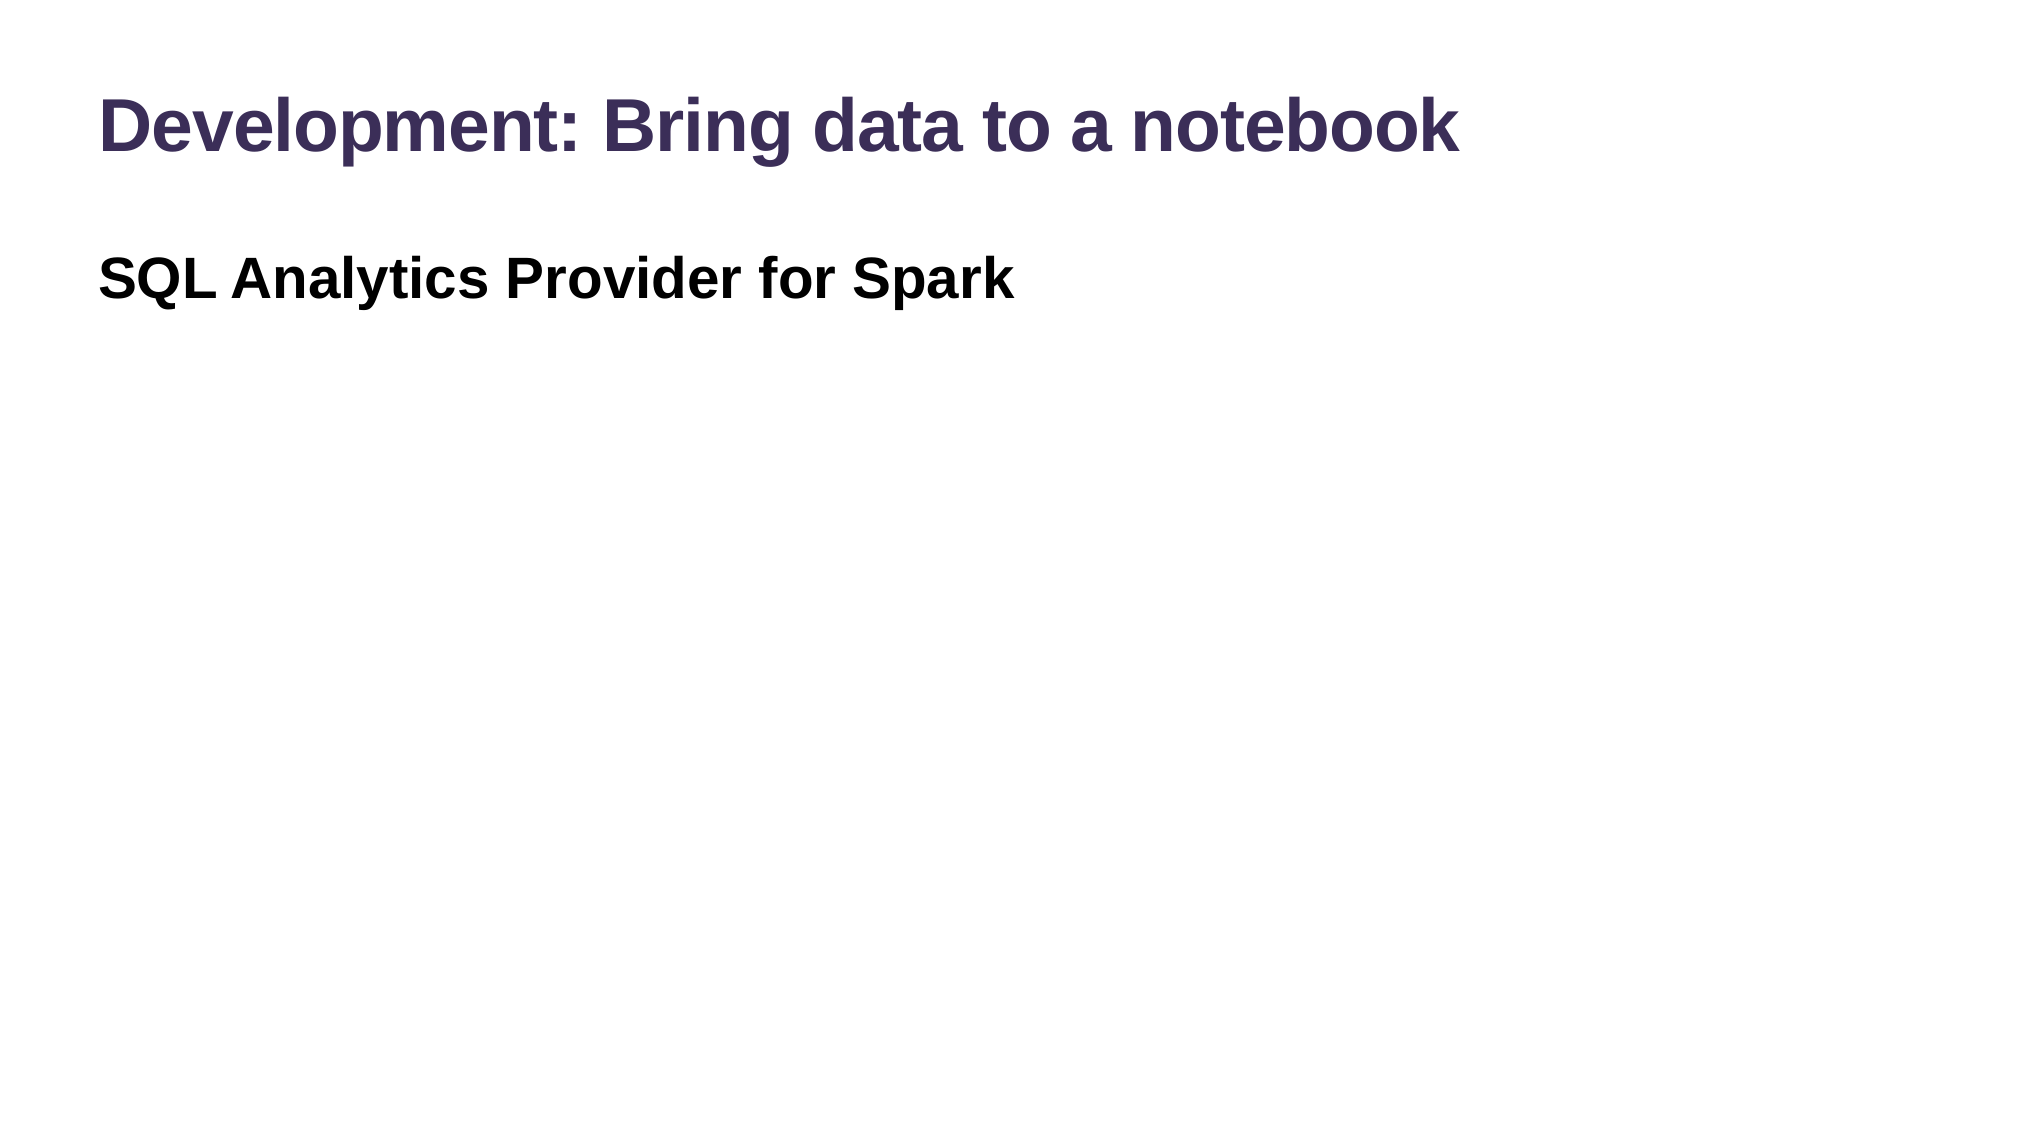

# Development: Bring data to a notebook
SQL Analytics Provider for Spark